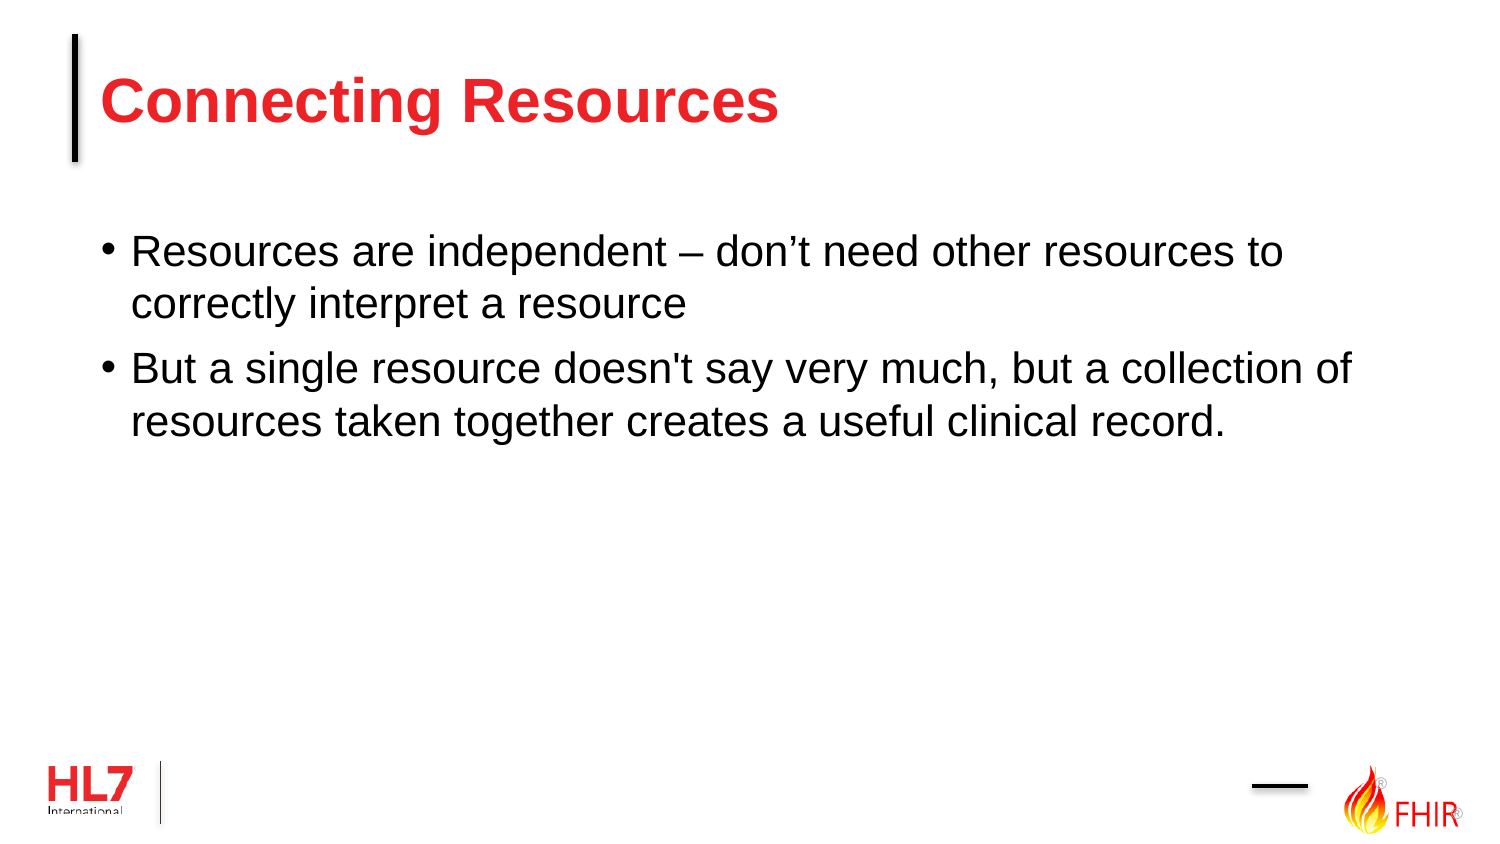

# Connecting Resources
Resources are independent – don’t need other resources to correctly interpret a resource
But a single resource doesn't say very much, but a collection of resources taken together creates a useful clinical record.